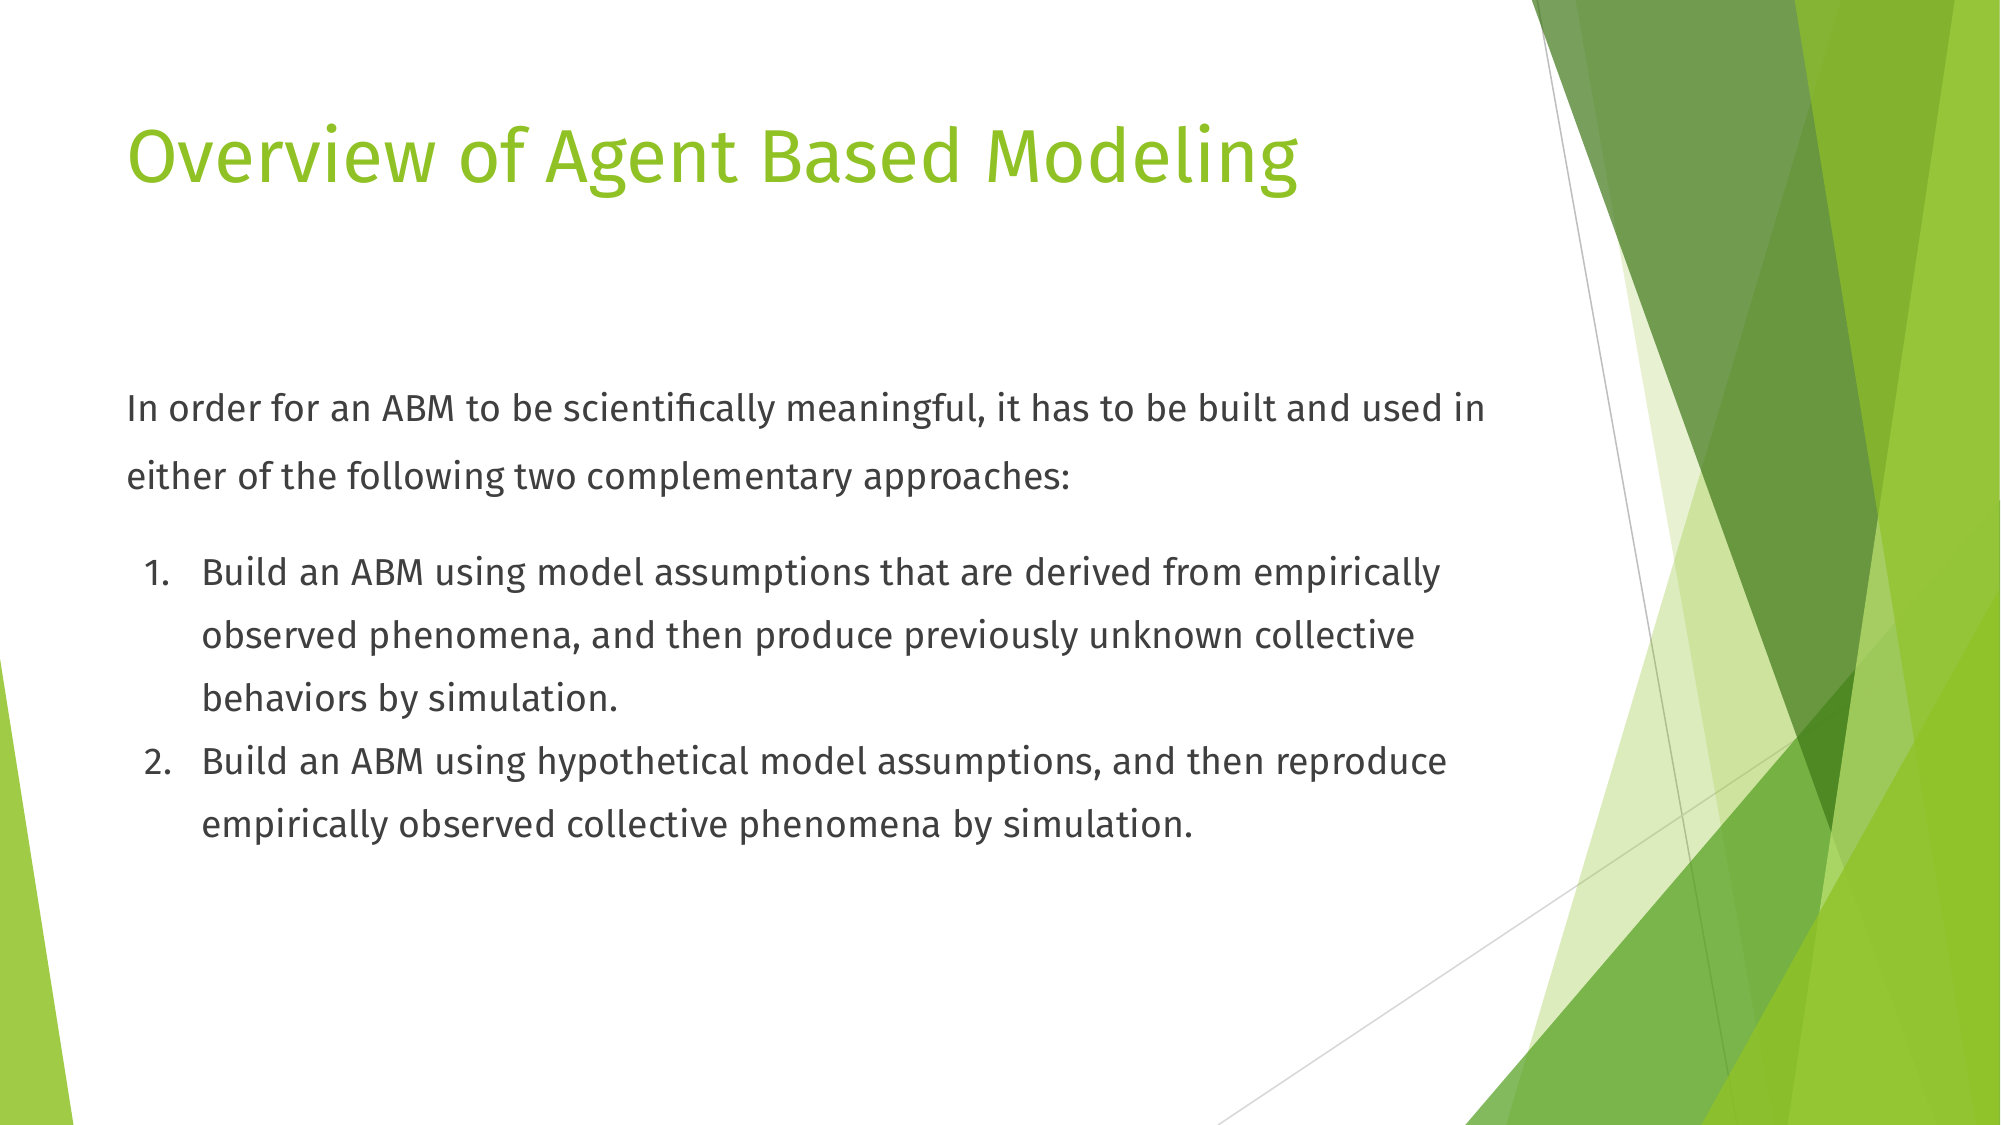

# Overview of Agent Based Modeling
In order for an ABM to be scientiﬁcally meaningful, it has to be built and used in either of the following two complementary approaches:
Build an ABM using model assumptions that are derived from empirically observed phenomena, and then produce previously unknown collective behaviors by simulation.
Build an ABM using hypothetical model assumptions, and then reproduce empirically observed collective phenomena by simulation.